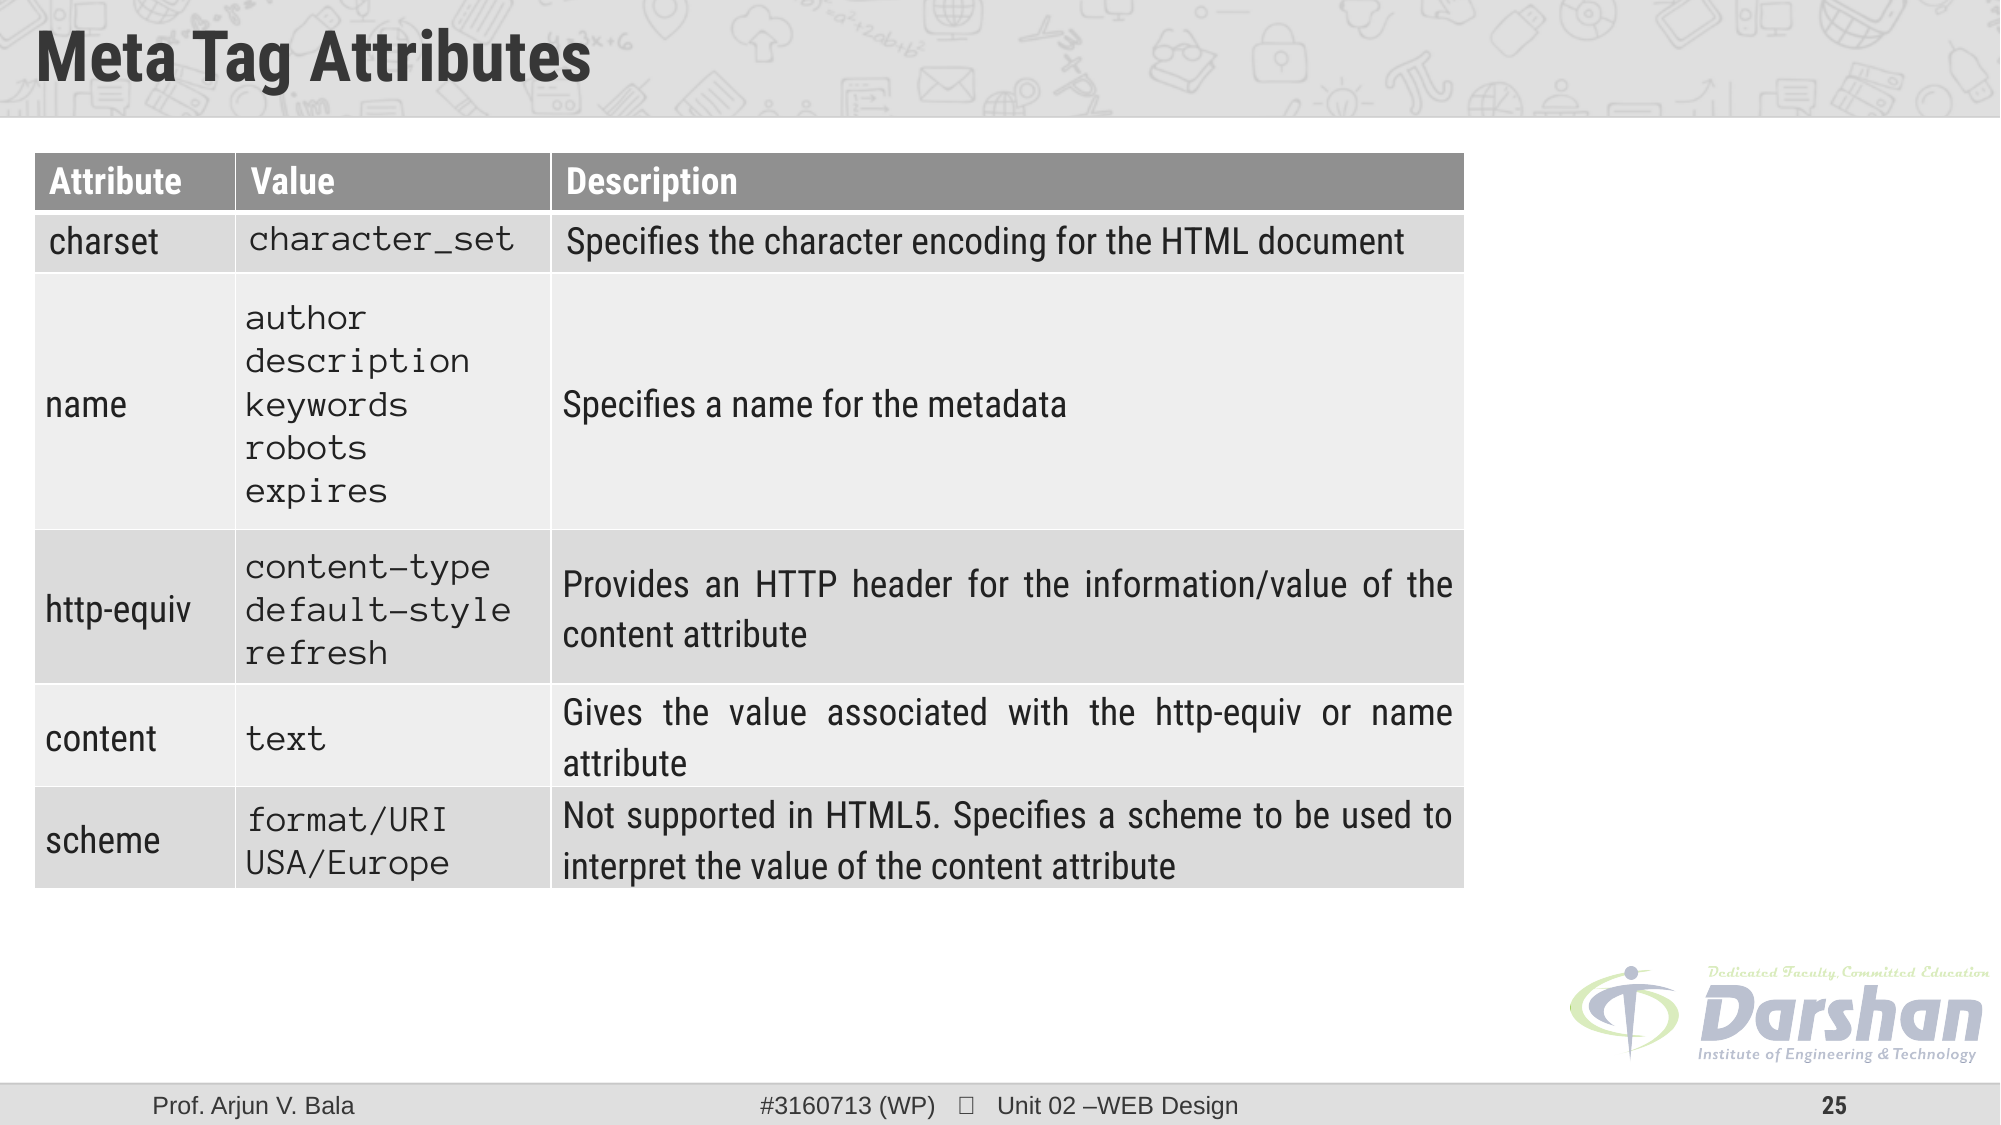

# Meta Tag Attributes
| Attribute | Value | Description |
| --- | --- | --- |
| charset | character\_set | Specifies the character encoding for the HTML document |
| name | author description keywords robots expires | Specifies a name for the metadata |
| http-equiv | content-type default-style refresh | Provides an HTTP header for the information/value of the content attribute |
| content | text | Gives the value associated with the http-equiv or name attribute |
| scheme | format/URI USA/Europe | Not supported in HTML5. Specifies a scheme to be used to interpret the value of the content attribute |